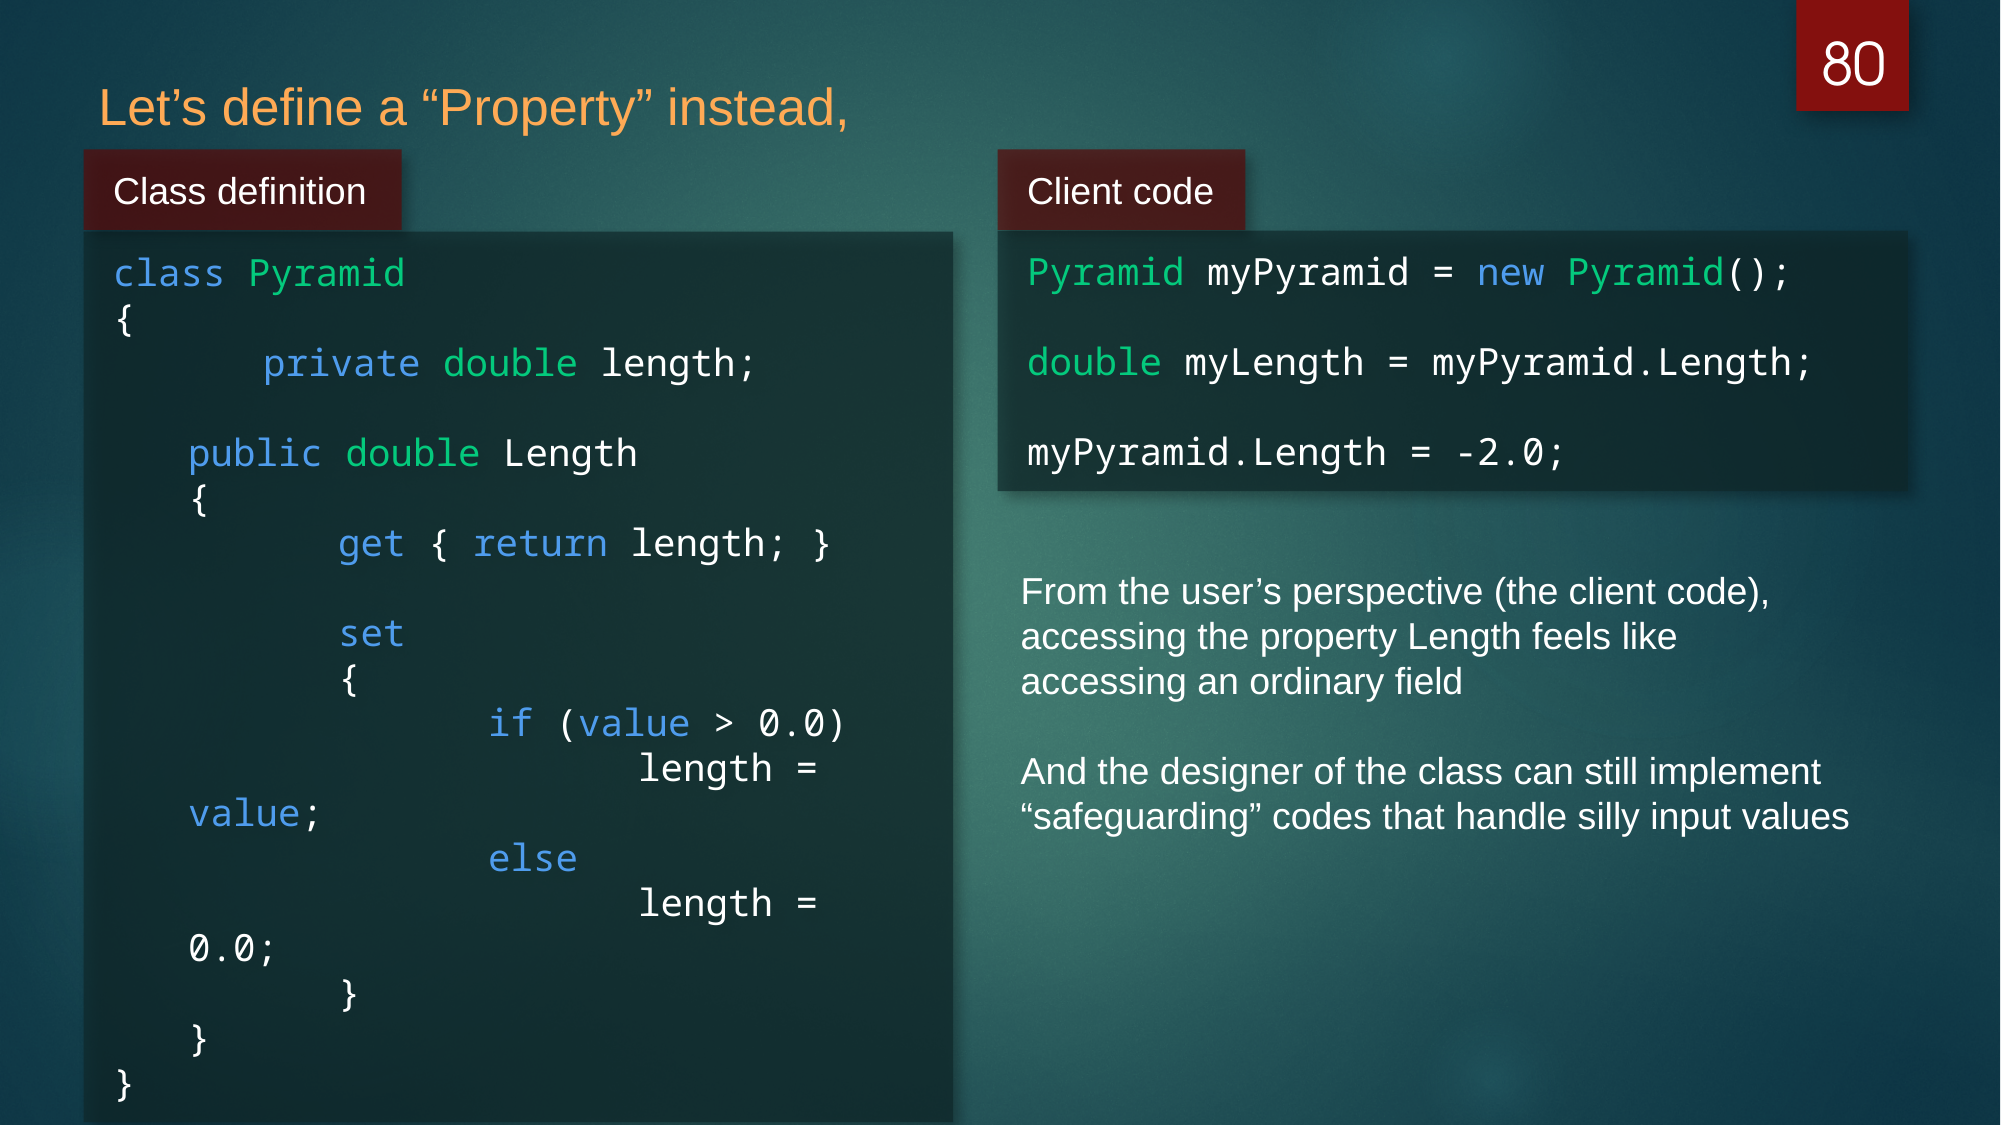

80
Let’s define a “Property” instead,

Class definition
Client code
Pyramid myPyramid = new Pyramid();

double myLength = myPyramid.Length;

myPyramid.Length = -2.0;
class Pyramid
{
	private double length;

public double Length
{
	get { return length; }

	set
	{
		if (value > 0.0)
			length = value;
		else
			length = 0.0;
	}
}
}
From the user’s perspective (the client code),
accessing the property Length feels like
accessing an ordinary field

And the designer of the class can still implement
“safeguarding” codes that handle silly input values